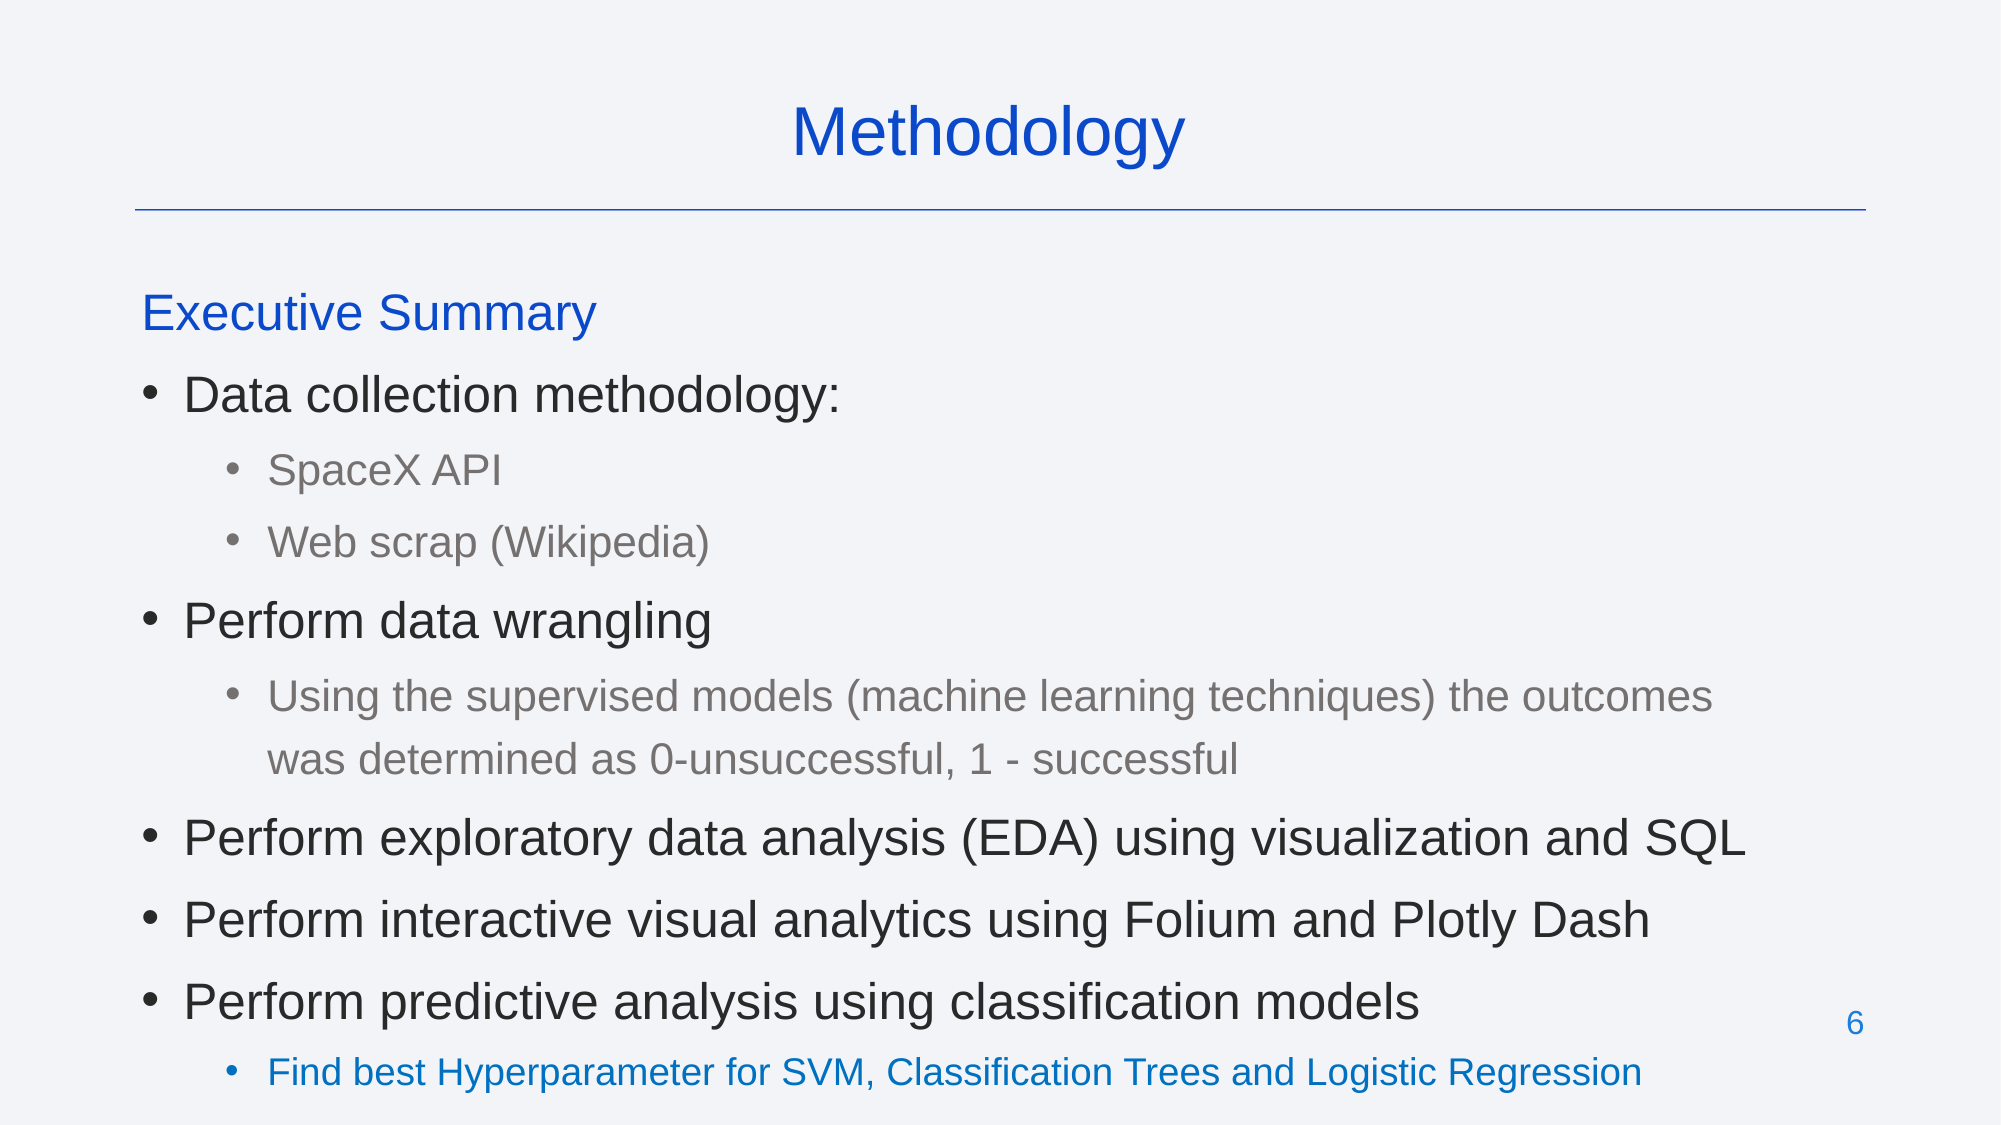

Methodology
Executive Summary
Data collection methodology:
SpaceX API
Web scrap (Wikipedia)
Perform data wrangling
Using the supervised models (machine learning techniques) the outcomes was determined as 0-unsuccessful, 1 - successful
Perform exploratory data analysis (EDA) using visualization and SQL
Perform interactive visual analytics using Folium and Plotly Dash
Perform predictive analysis using classification models
Find best Hyperparameter for SVM, Classification Trees and Logistic Regression

6